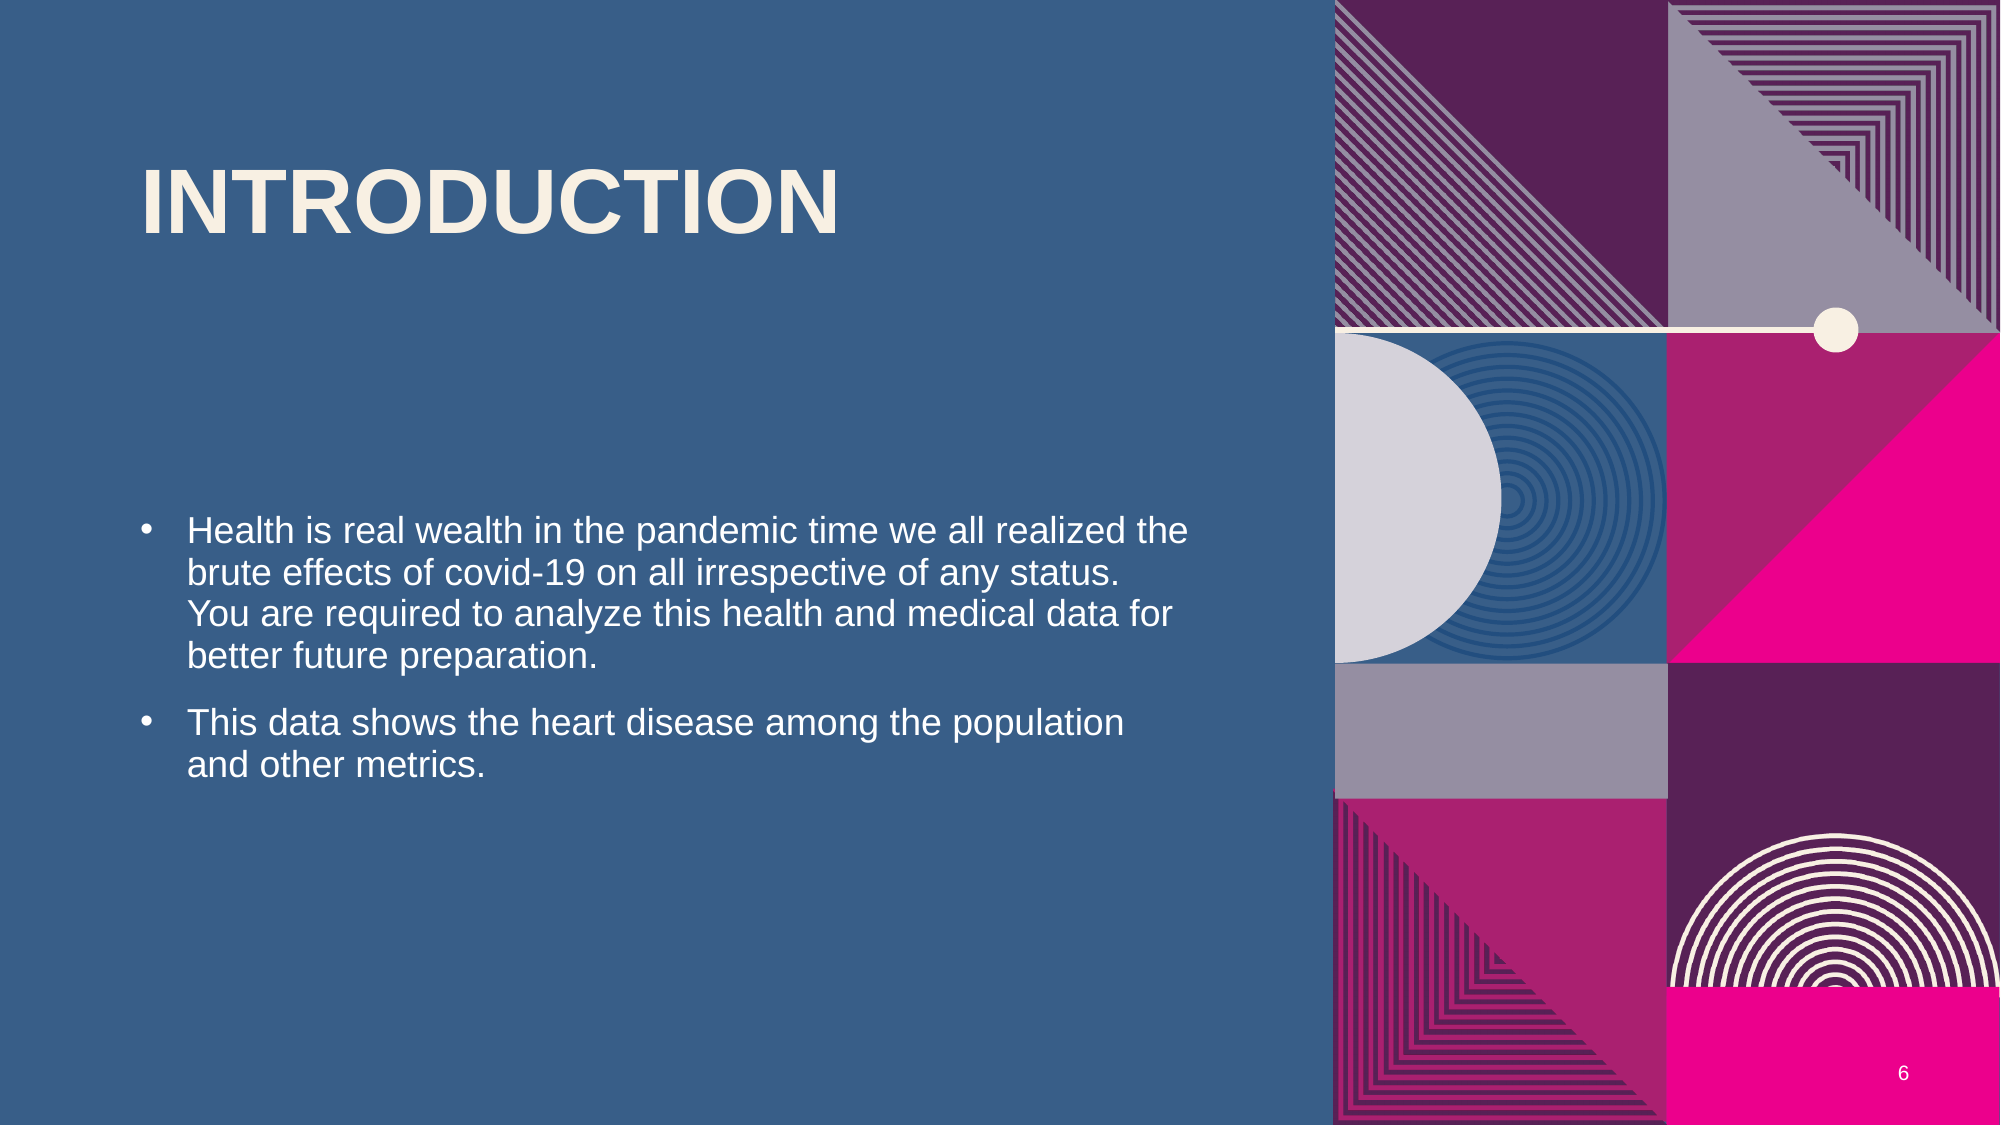

# Introduction
Health is real wealth in the pandemic time we all realized the brute effects of covid-19 on all irrespective of any status. You are required to analyze this health and medical data for better future preparation.
This data shows the heart disease among the population and other metrics.

6